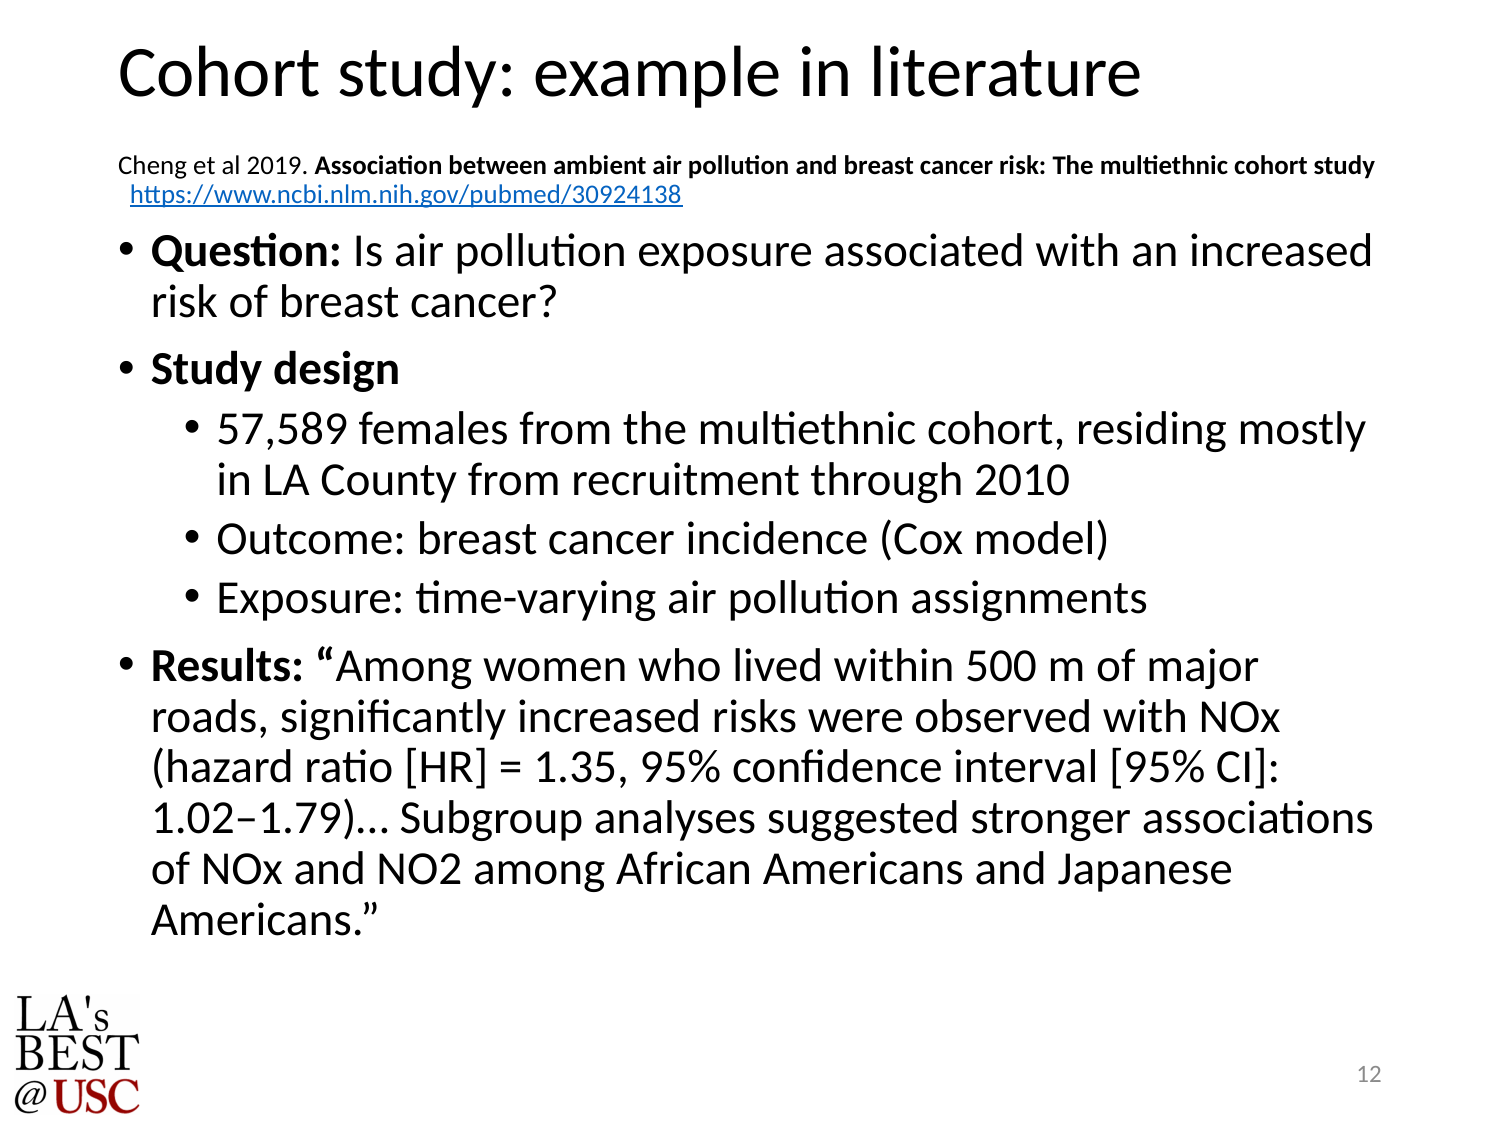

# Cohort study: example in literature
Cheng et al 2019. Association between ambient air pollution and breast cancer risk: The multiethnic cohort study   https://www.ncbi.nlm.nih.gov/pubmed/30924138
Question: Is air pollution exposure associated with an increased risk of breast cancer?
Study design
57,589 females from the multiethnic cohort, residing mostly in LA County from recruitment through 2010
Outcome: breast cancer incidence (Cox model)
Exposure: time-varying air pollution assignments
Results: “Among women who lived within 500 m of major roads, significantly increased risks were observed with NOx (hazard ratio [HR] = 1.35, 95% confidence interval [95% CI]: 1.02–1.79)… Subgroup analyses suggested stronger associations of NOx and NO2 among African Americans and Japanese
Americans.”

12